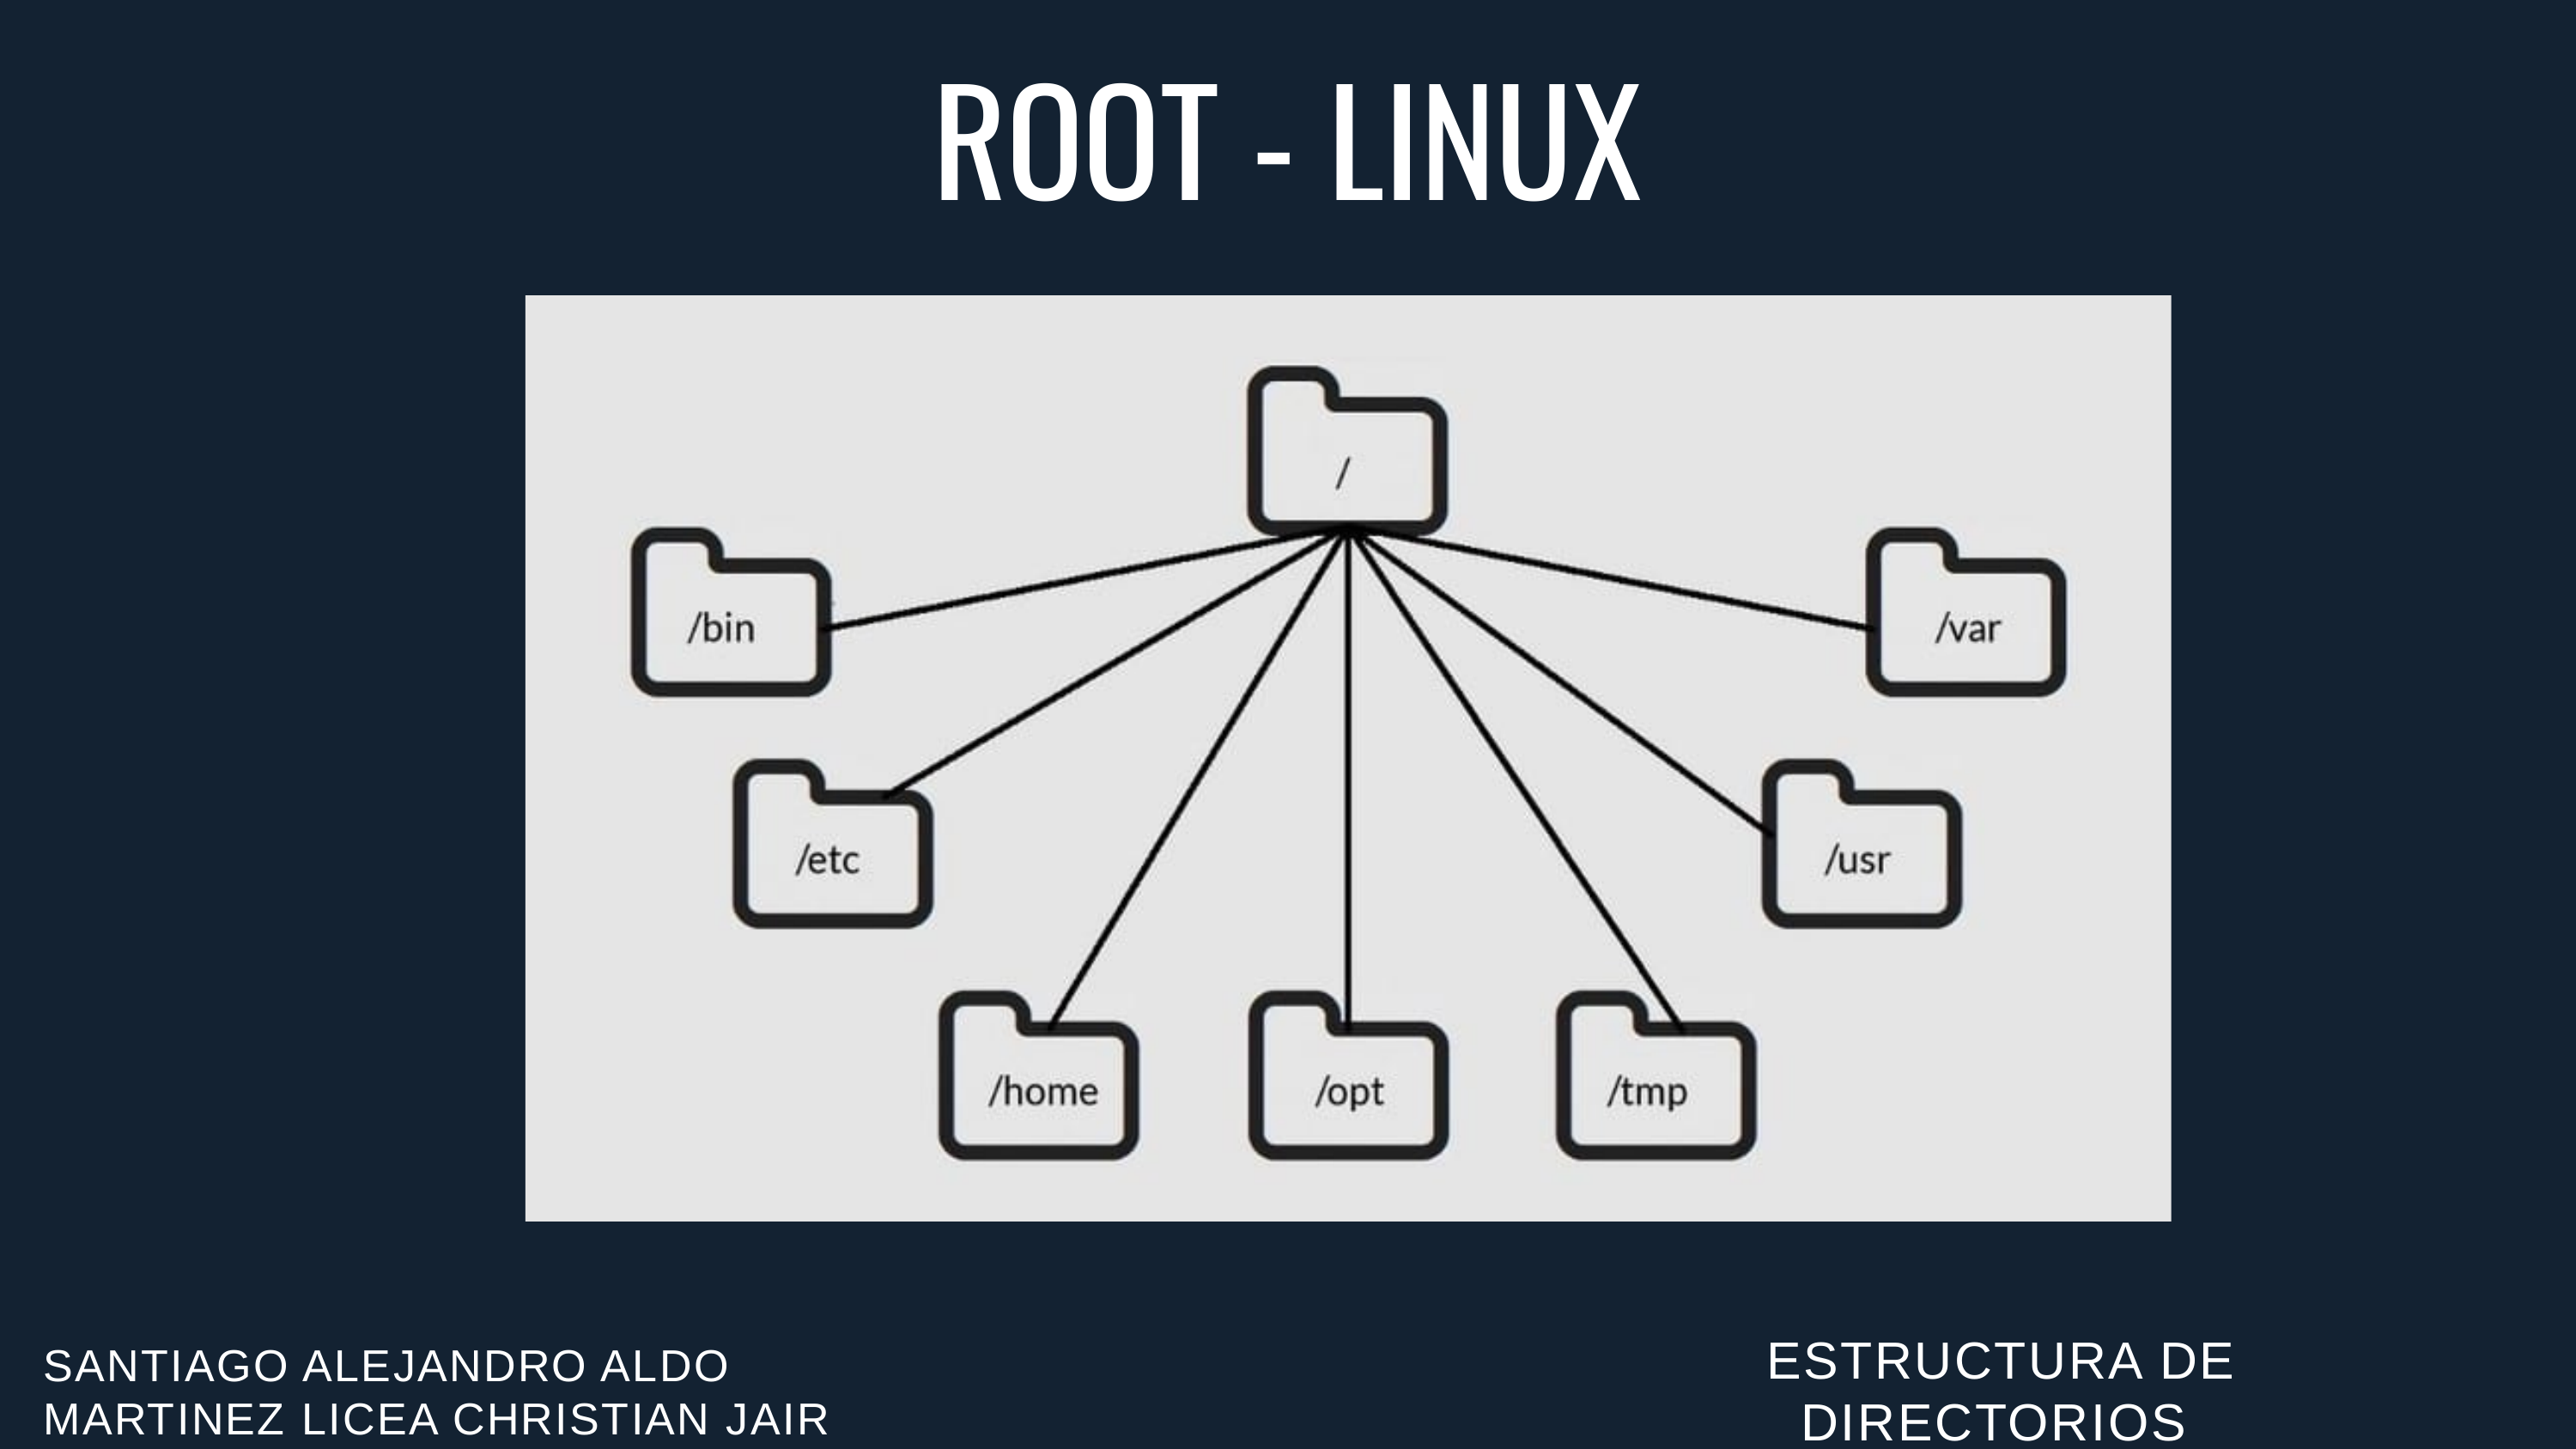

ROOT - LINUX

ESTRUCTURA DE DIRECTORIOS
SANTIAGO ALEJANDRO ALDO
MARTINEZ LICEA CHRISTIAN JAIR